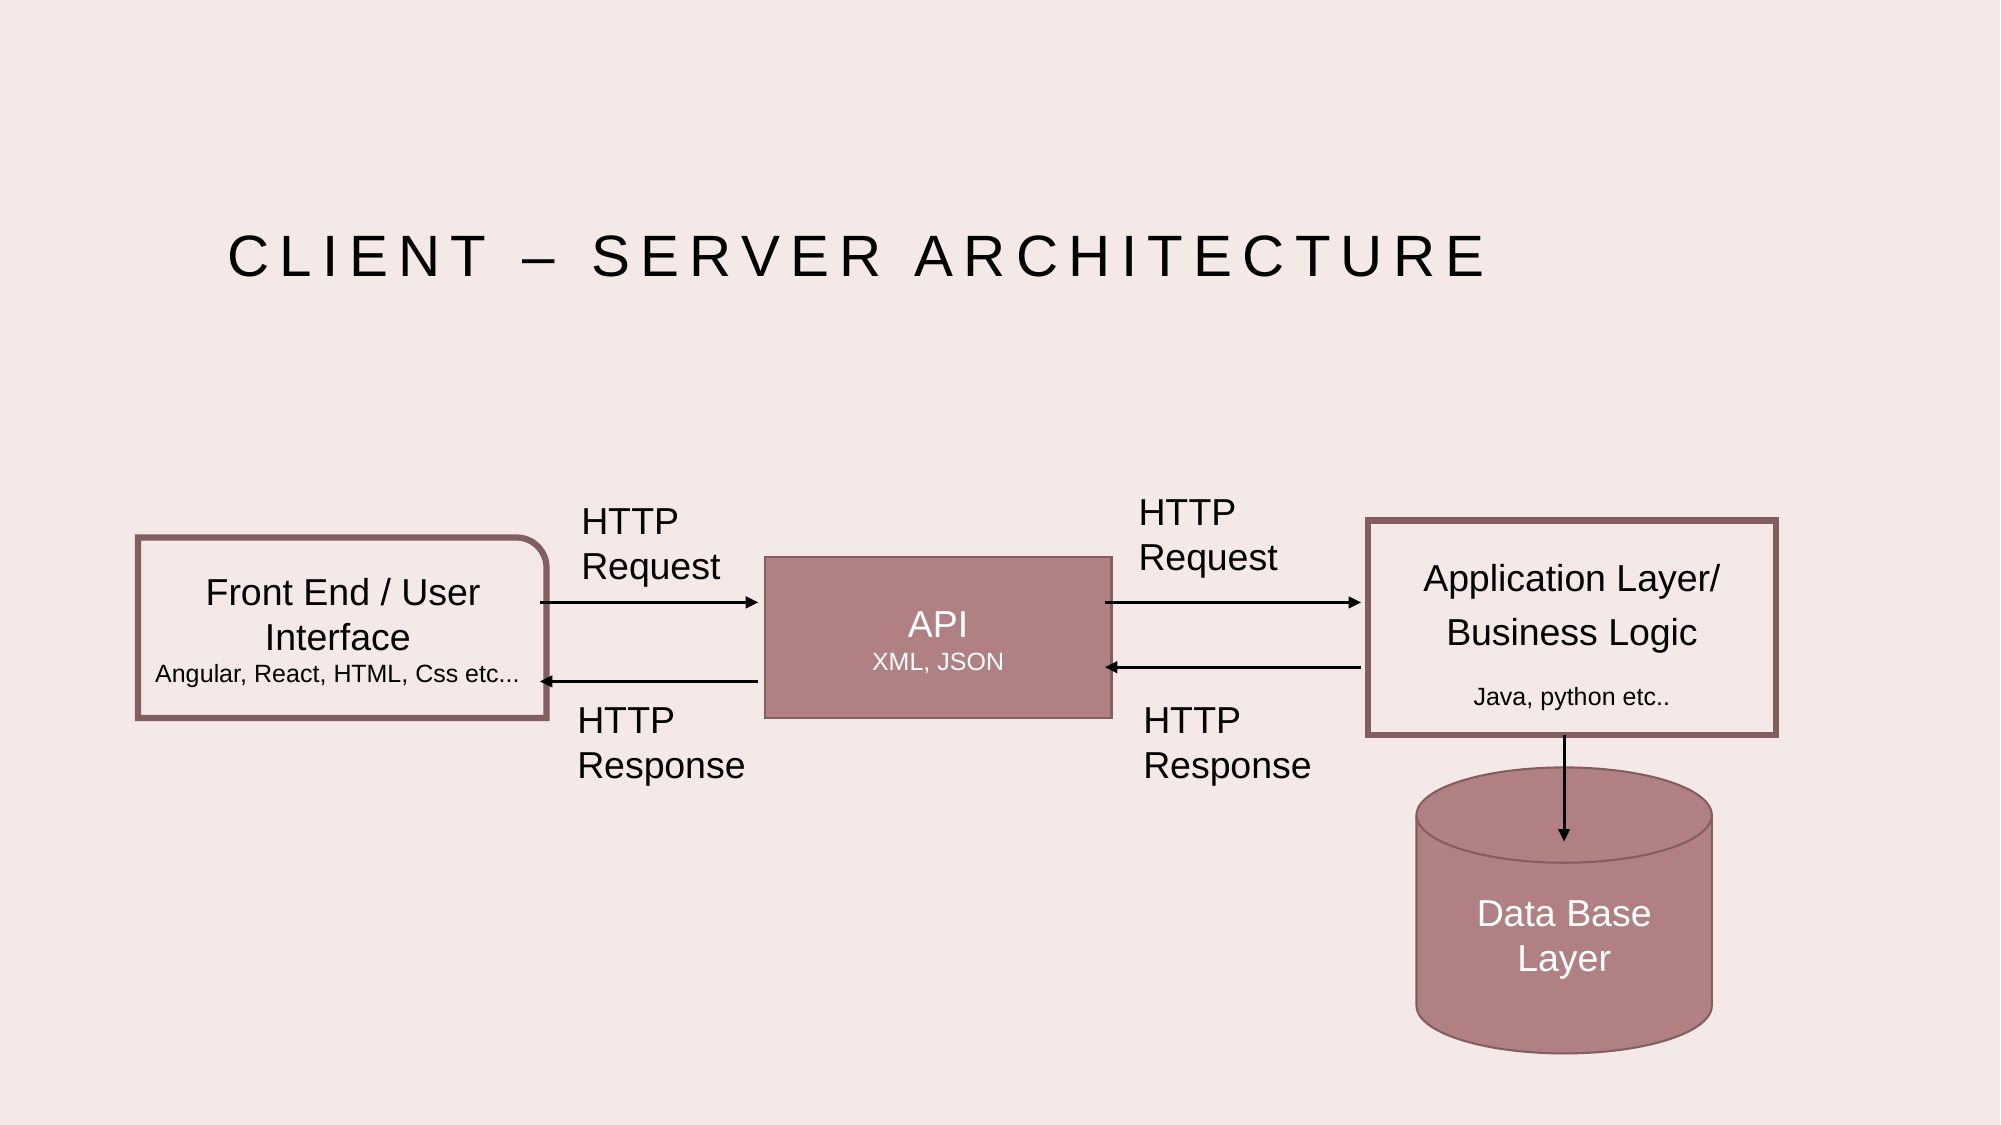

# Client – Server Architecture
HTTP Request
HTTP Request
HTTP Response
HTTP Response
API
XML, JSON
Application Layer/ Business Logic
Java, python etc..
 Front End / User Interface
Angular, React, HTML, Css etc...
Data Base Layer